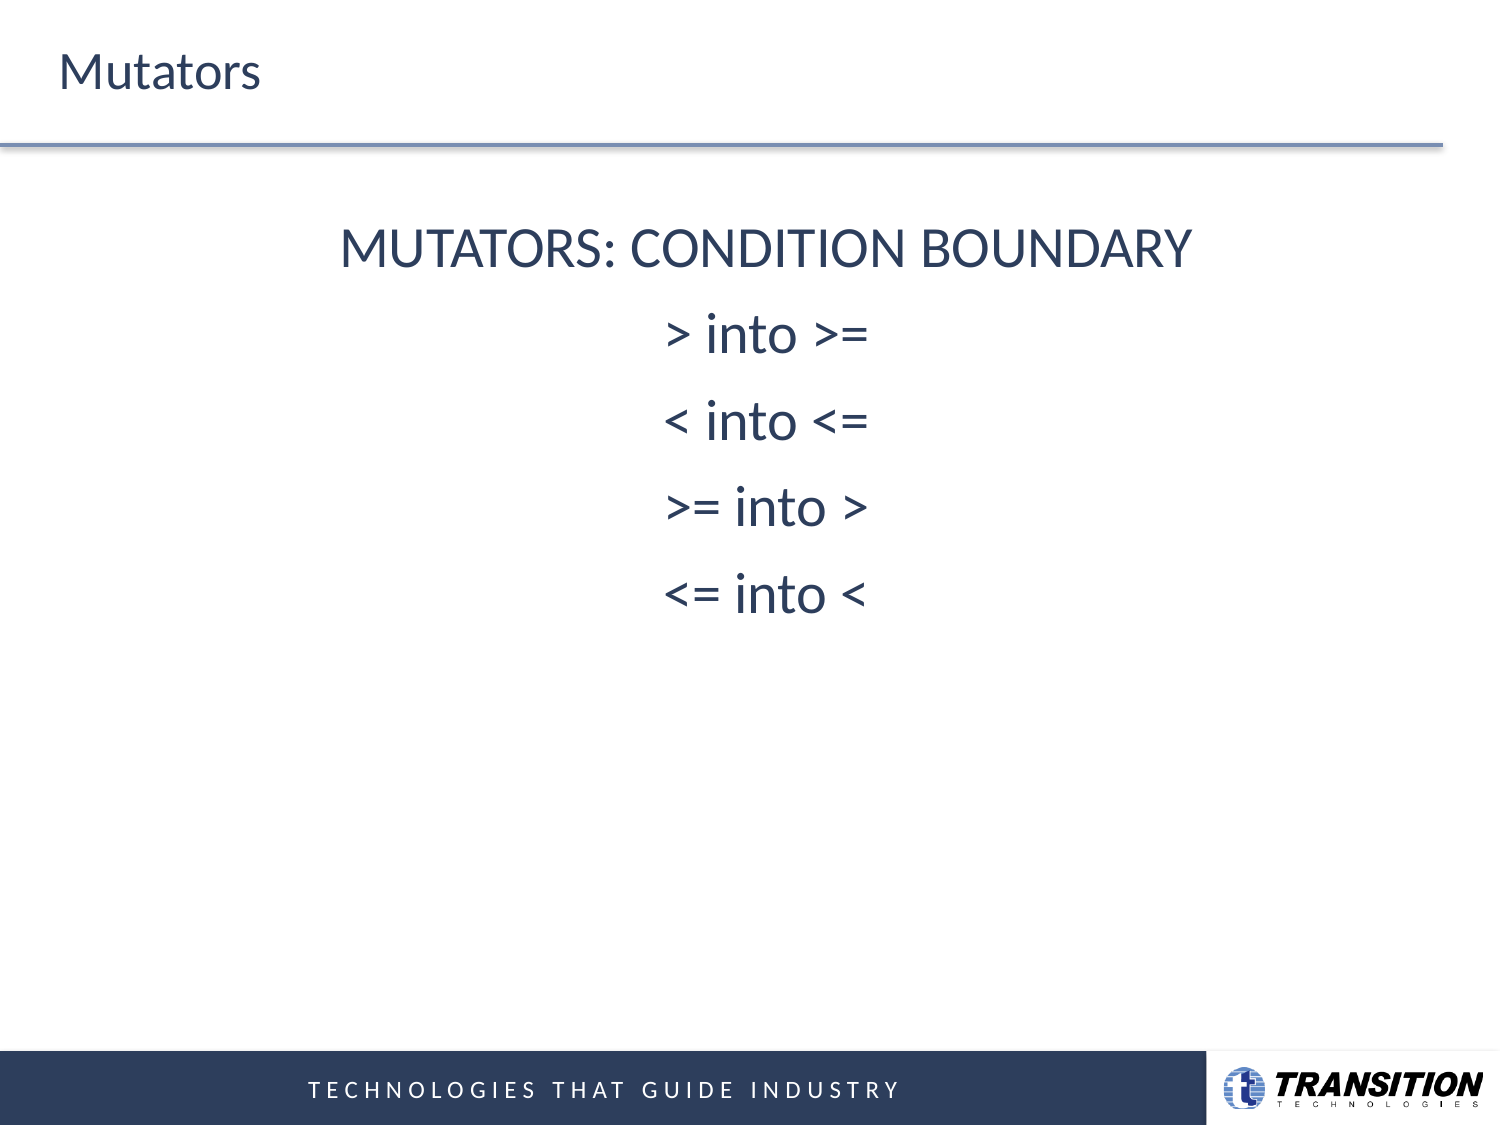

# Mutators
MUTATORS: CONDITION BOUNDARY
> into >=
< into <=
>= into >
<= into <